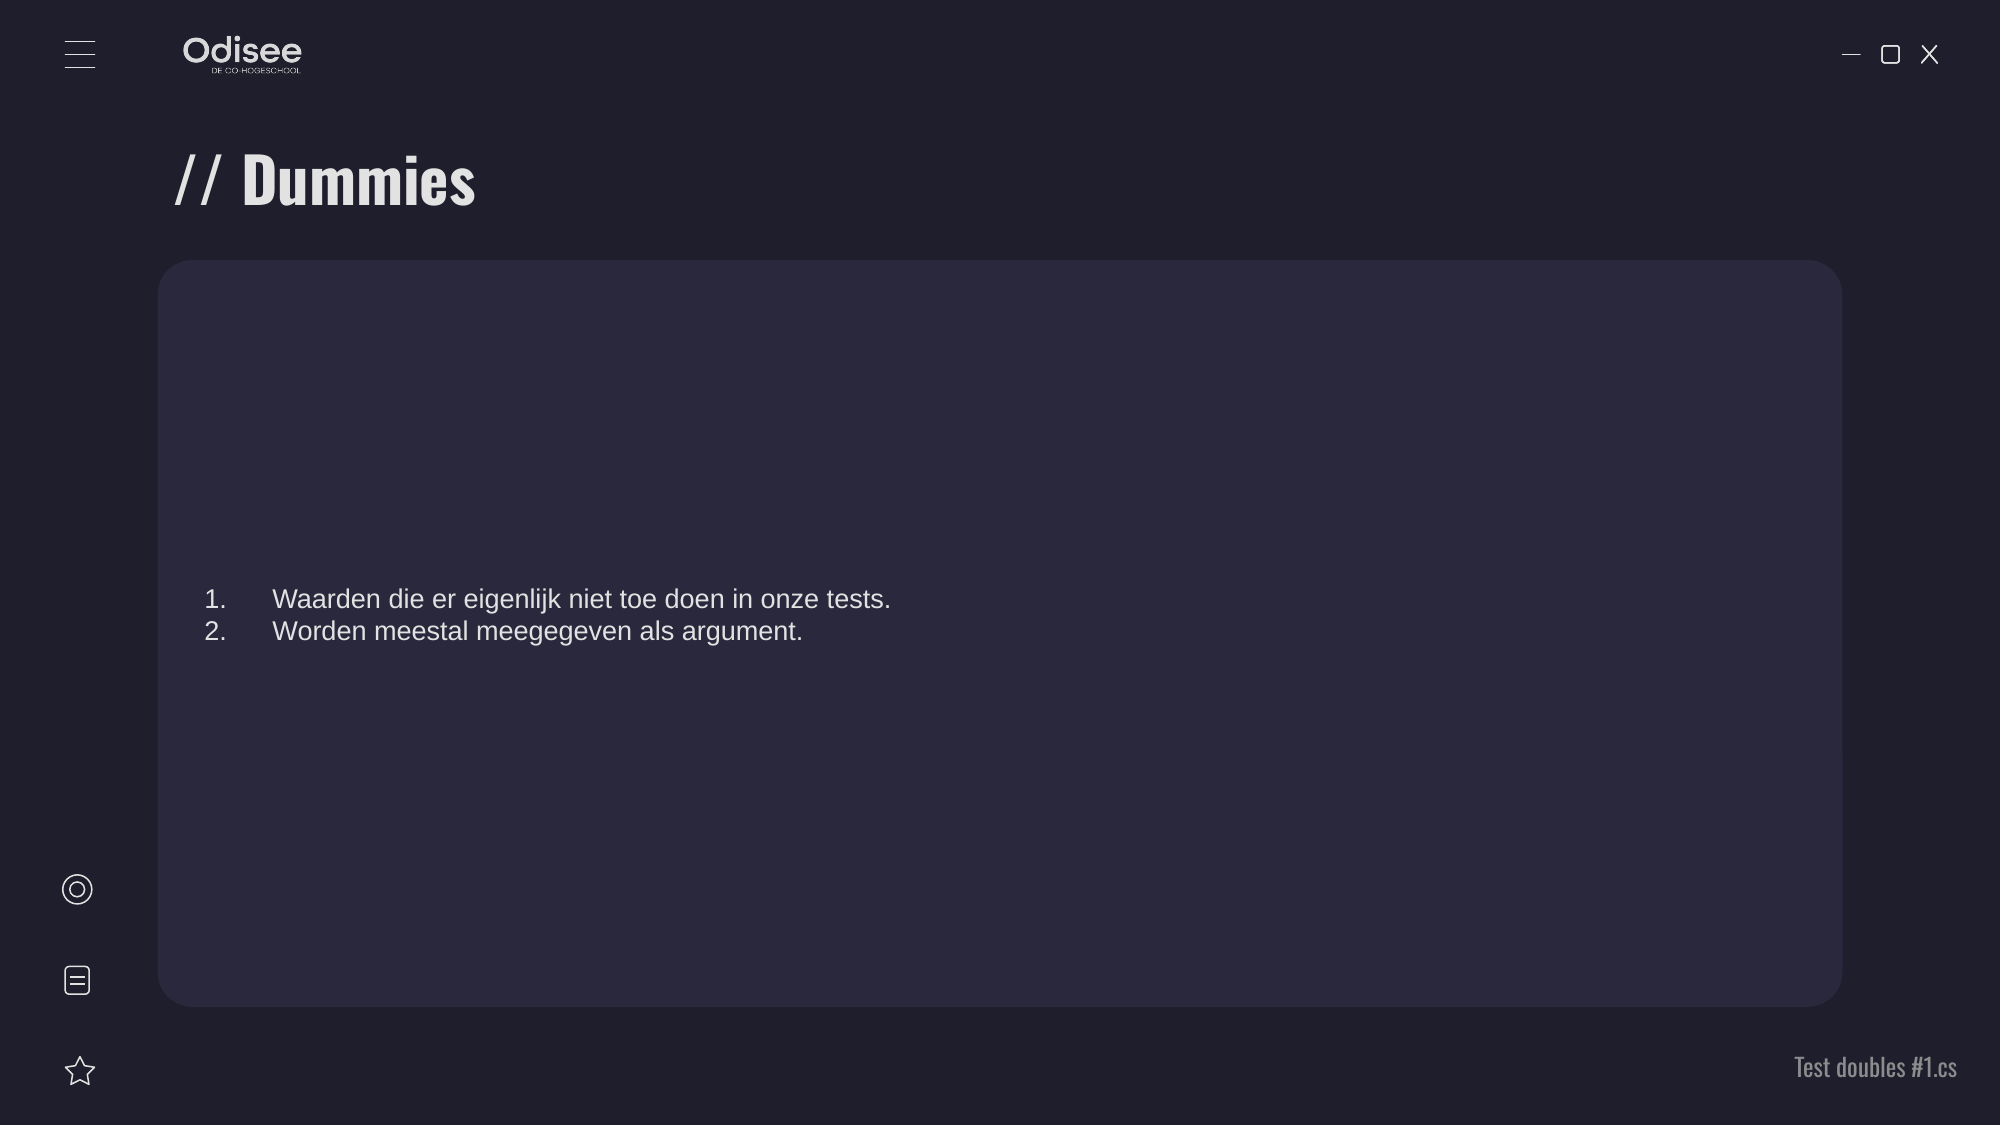

# // Dummies
Waarden die er eigenlijk niet toe doen in onze tests.
Worden meestal meegegeven als argument.

Test doubles #1.cs